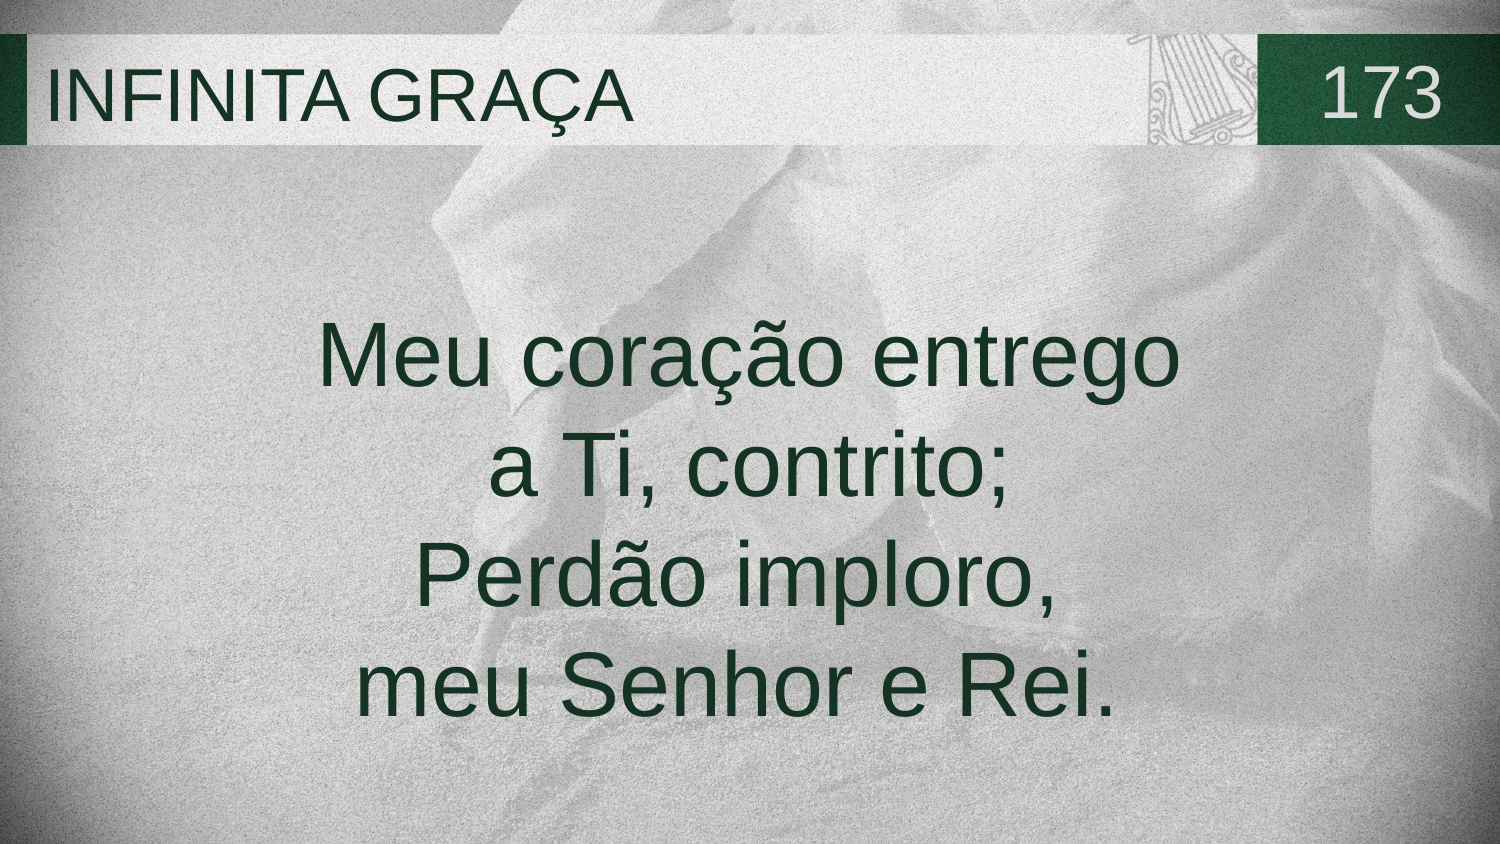

# INFINITA GRAÇA
173
Meu coração entrego
 a Ti, contrito;
Perdão imploro,
meu Senhor e Rei.